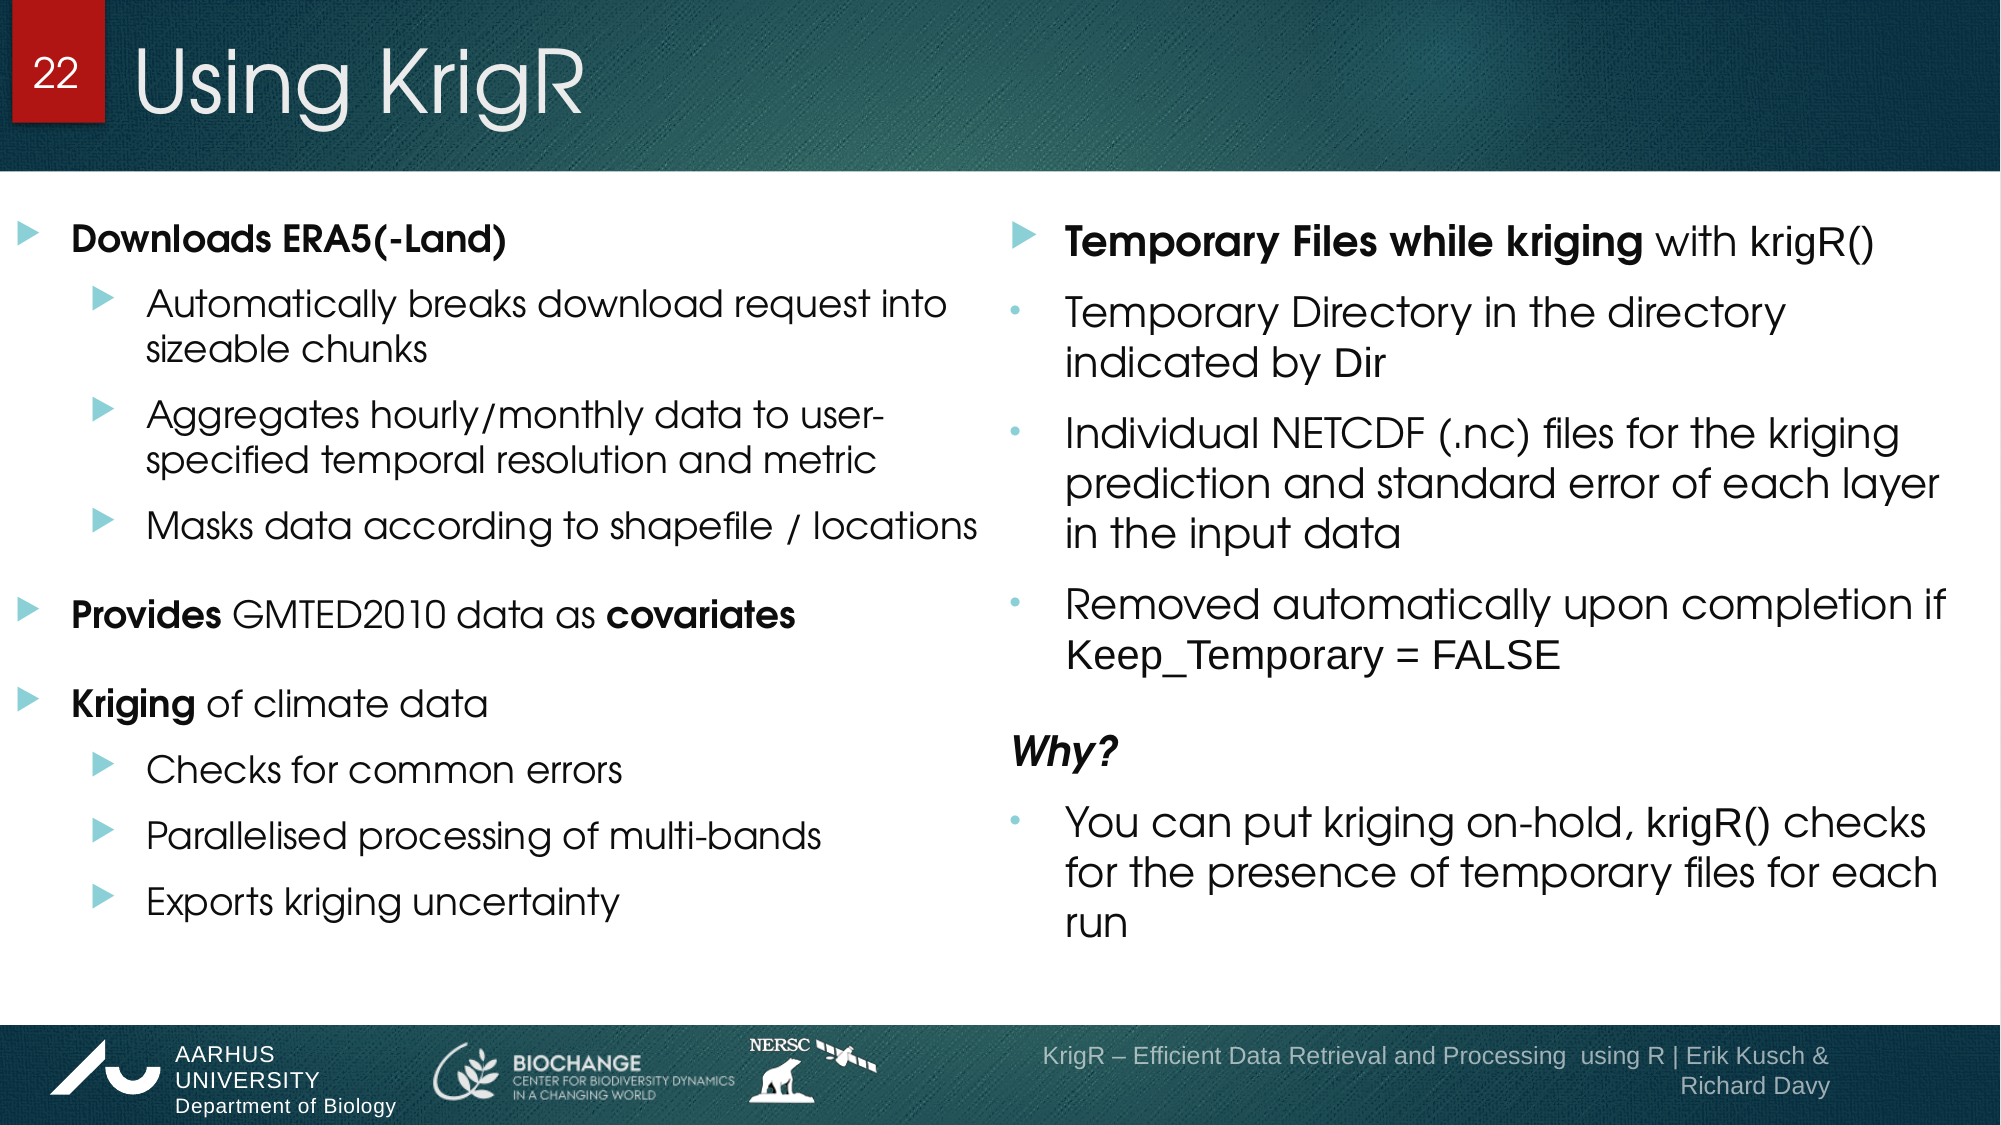

22
# Using KrigR

Downloads ERA5(-Land)
Automatically breaks download request into sizeable chunks
Aggregates hourly/monthly data to user-specified temporal resolution and metric
Masks data according to shapefile / locations

Provides GMTED2010 data as covariates

Kriging of climate data
Checks for common errors
Parallelised processing of multi-bands
Exports kriging uncertainty

Temporary Files while kriging with krigR()
Temporary Directory in the directory indicated by Dir
Individual NETCDF (.nc) files for the kriging prediction and standard error of each layer in the input data
Removed automatically upon completion if Keep_Temporary = FALSE

Why?
You can put kriging on-hold, krigR() checks for the presence of temporary files for each run

KrigR – Efficient Data Retrieval and Processing  using R | Erik Kusch & Richard Davy